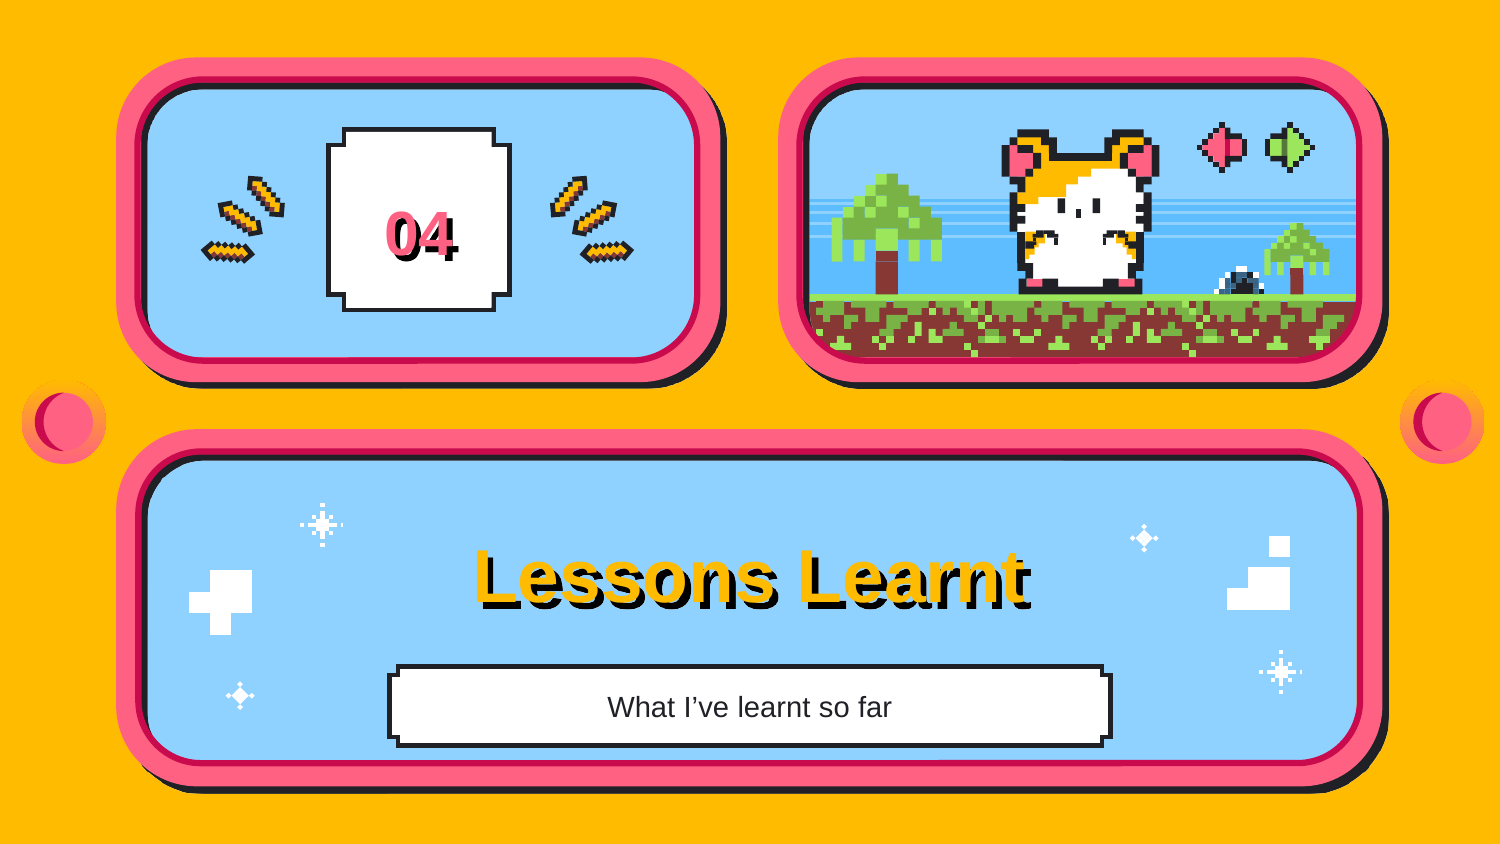

04

# Lessons Learnt

What I’ve learnt so far